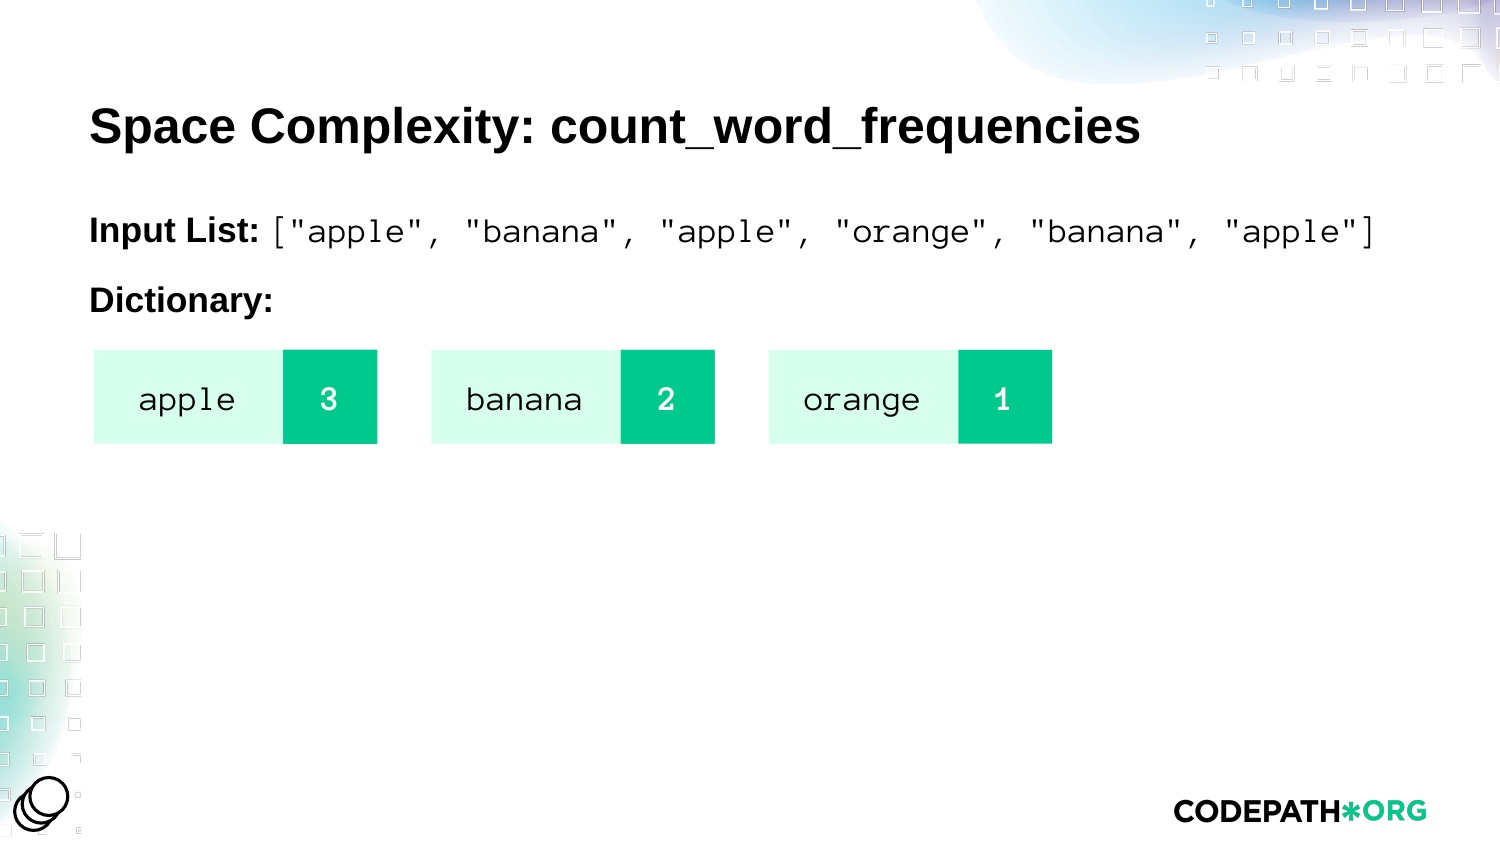

# Space Complexity: count_word_frequencies
Input List: ["apple", "banana", "apple", "orange", "banana", "apple"]
Dictionary:
apple
1
2
3
banana
1
2
orange
1